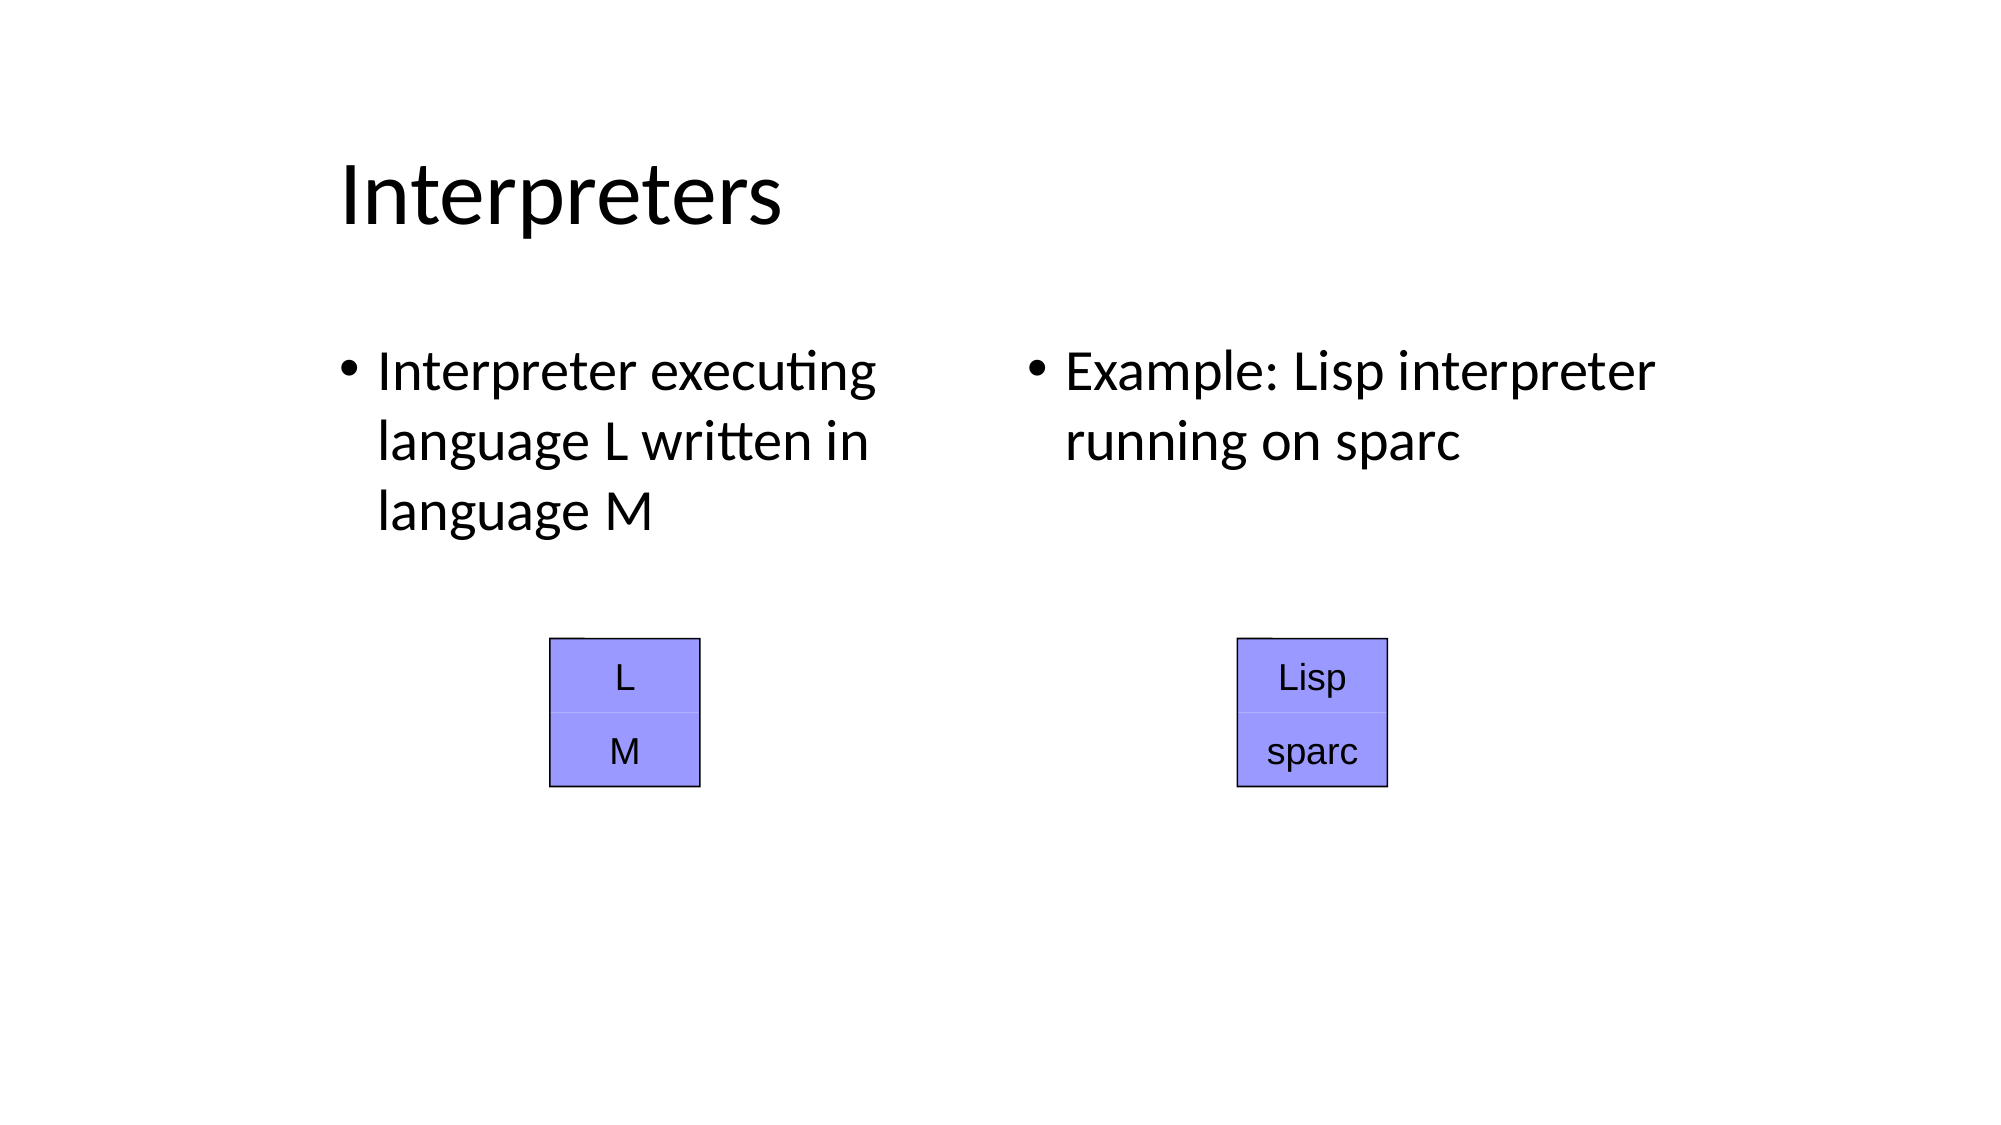

# Interpreters
Interpreter executing language L written in language M
Example: Lisp interpreter running on sparc

L

M

Lisp

sparc